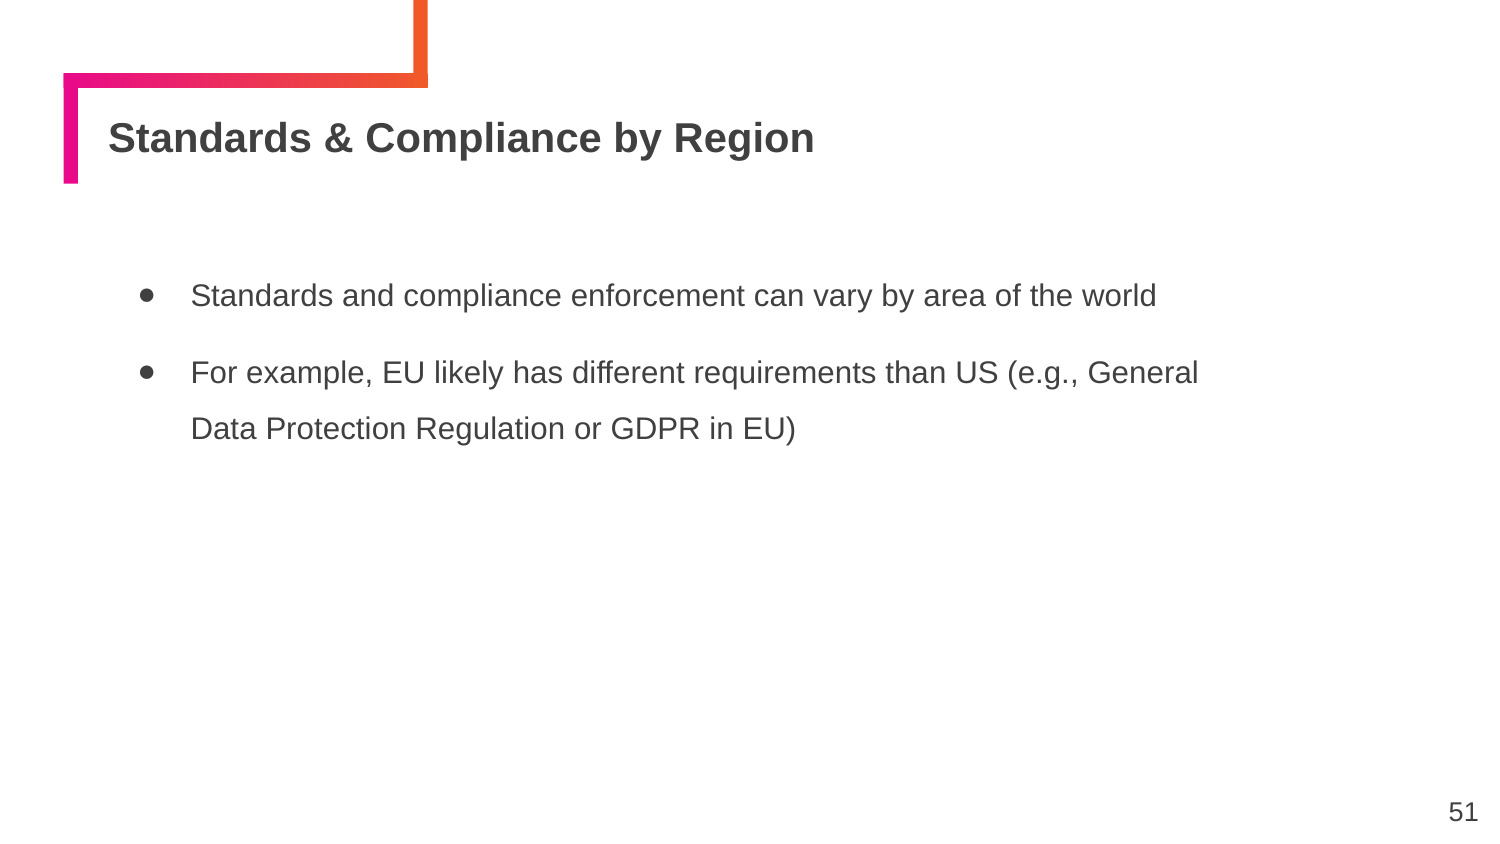

# Standards & Compliance by Region
Standards and compliance enforcement can vary by area of the world
For example, EU likely has different requirements than US (e.g., General Data Protection Regulation or GDPR in EU)
51